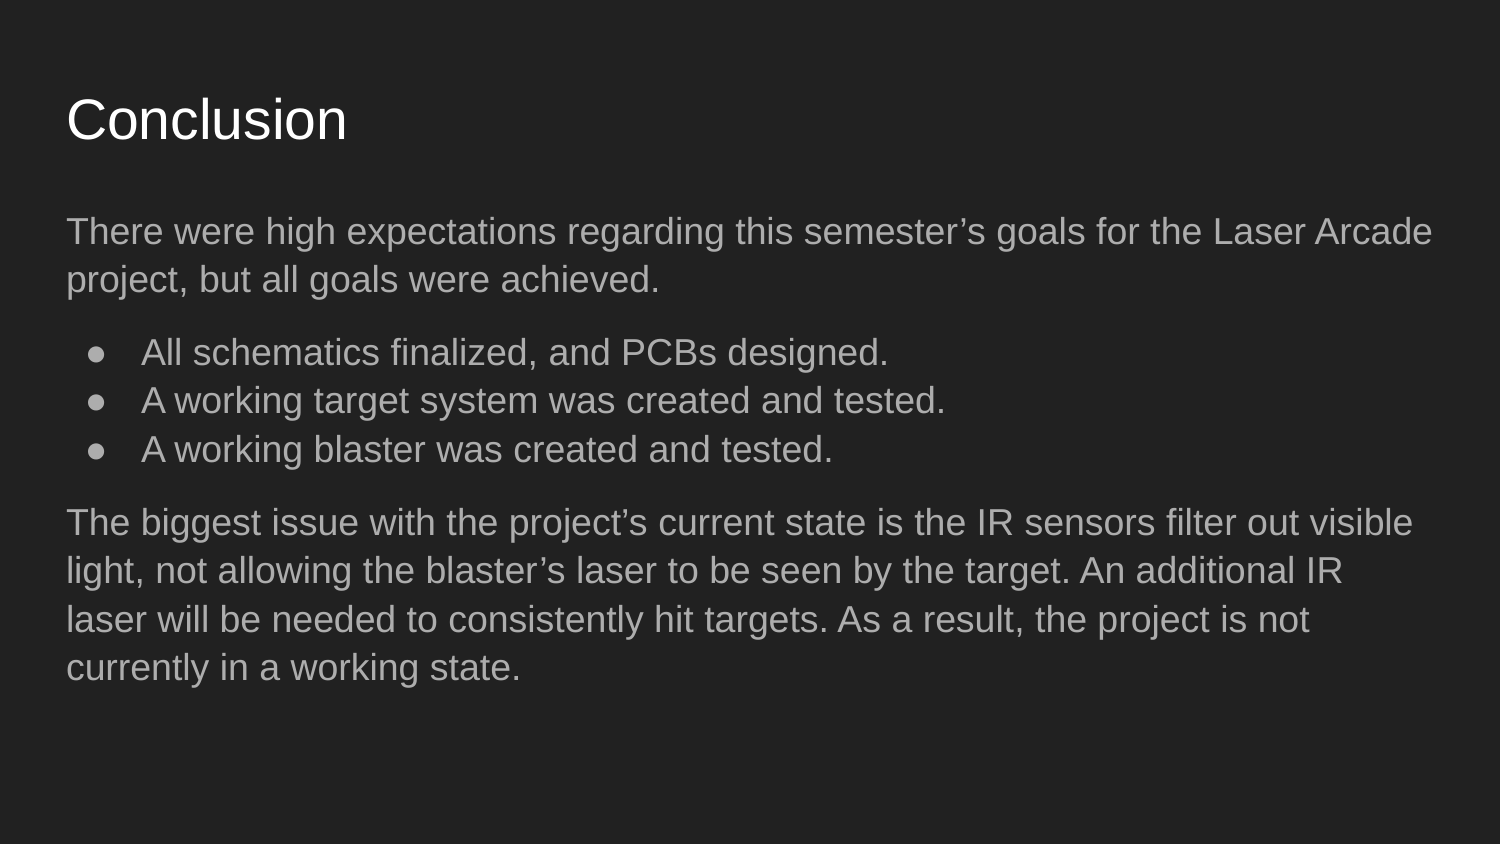

# Conclusion
There were high expectations regarding this semester’s goals for the Laser Arcade project, but all goals were achieved.
All schematics finalized, and PCBs designed.
A working target system was created and tested.
A working blaster was created and tested.
The biggest issue with the project’s current state is the IR sensors filter out visible light, not allowing the blaster’s laser to be seen by the target. An additional IR laser will be needed to consistently hit targets. As a result, the project is not currently in a working state.